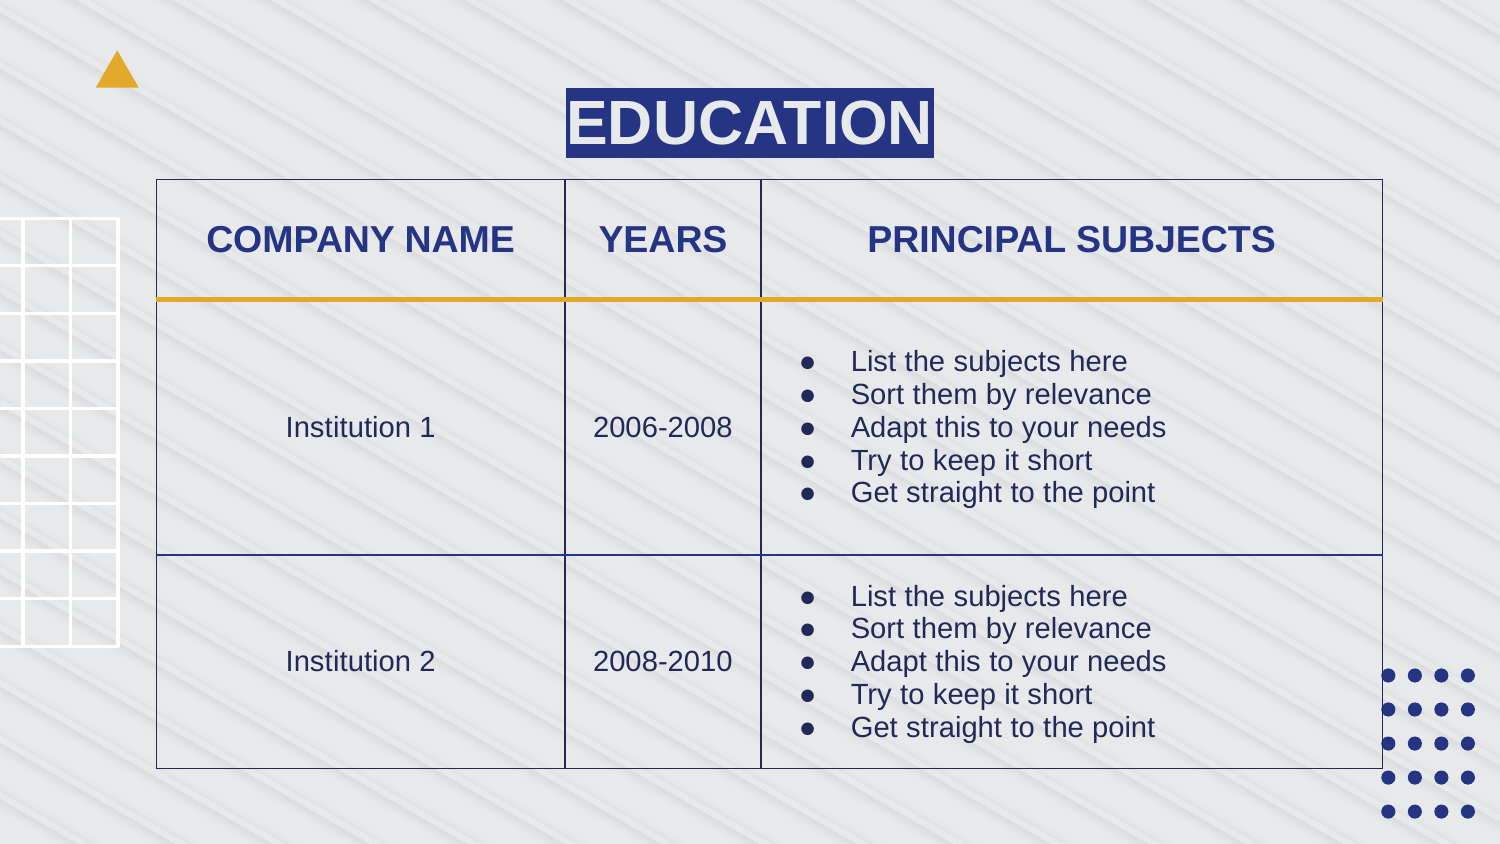

# EDUCATION
| COMPANY NAME | YEARS | PRINCIPAL SUBJECTS |
| --- | --- | --- |
| Institution 1 | 2006-2008 | List the subjects here Sort them by relevance Adapt this to your needs Try to keep it short Get straight to the point |
| Institution 2 | 2008-2010 | List the subjects here Sort them by relevance Adapt this to your needs Try to keep it short Get straight to the point |